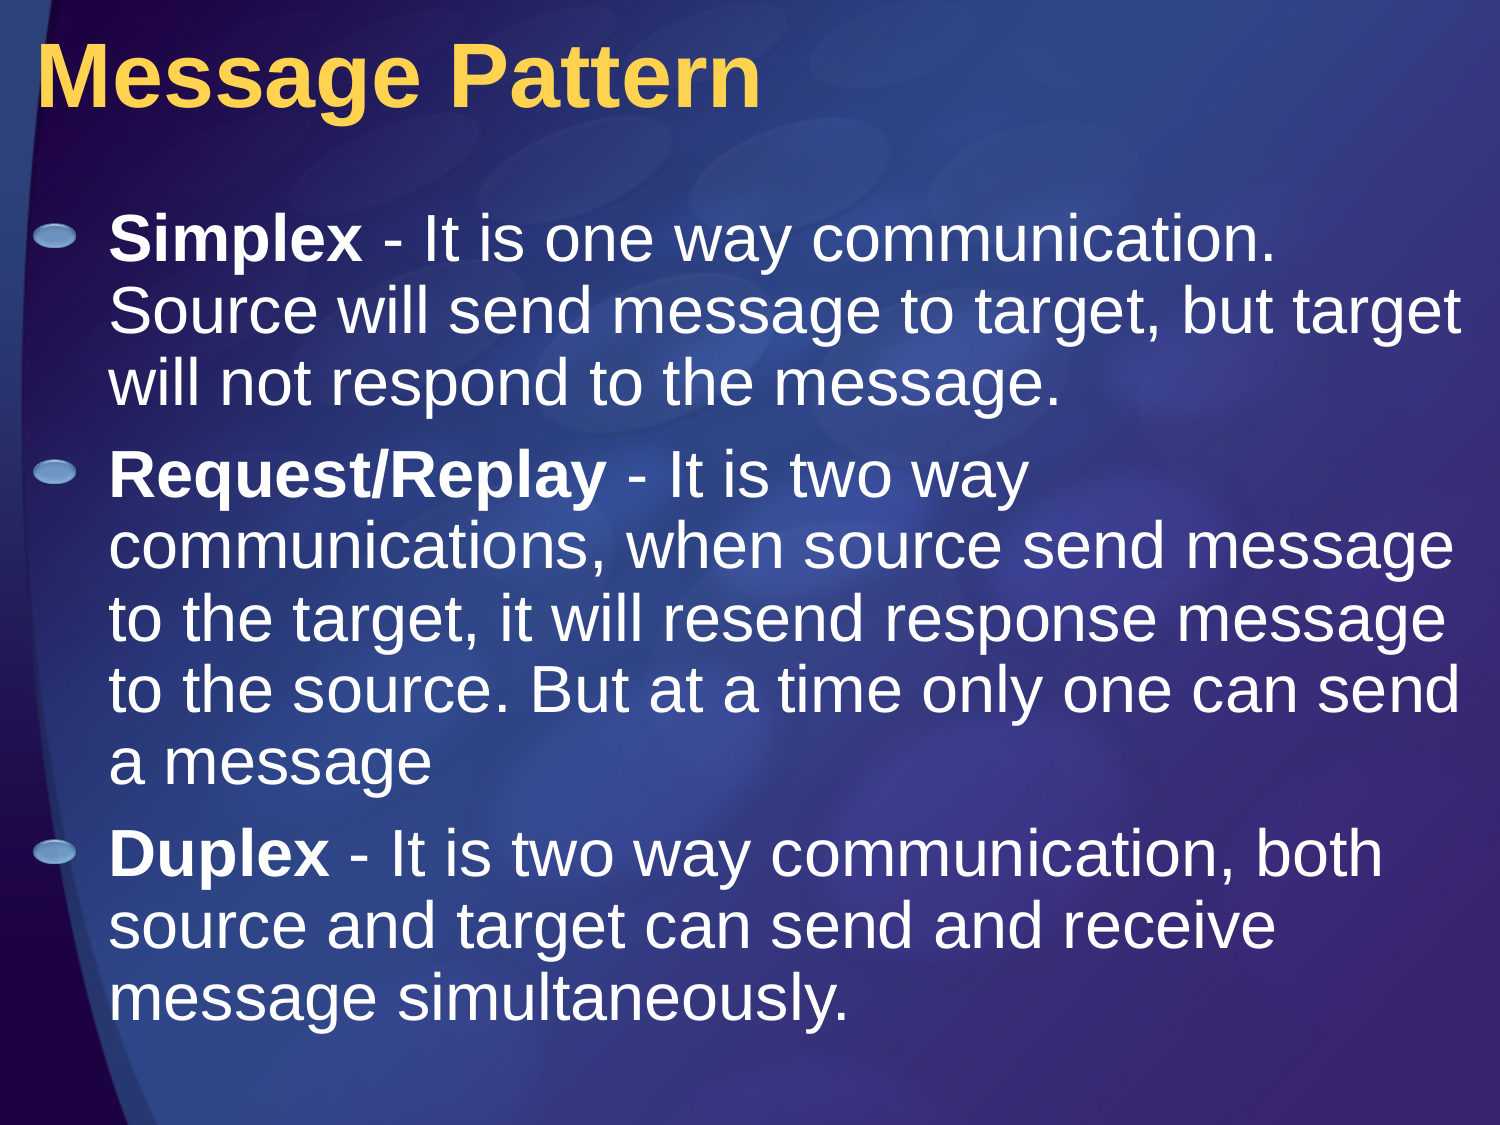

# Message Pattern
Simplex - It is one way communication. Source will send message to target, but target will not respond to the message.
Request/Replay - It is two way communications, when source send message to the target, it will resend response message to the source. But at a time only one can send a message
Duplex - It is two way communication, both source and target can send and receive message simultaneously.